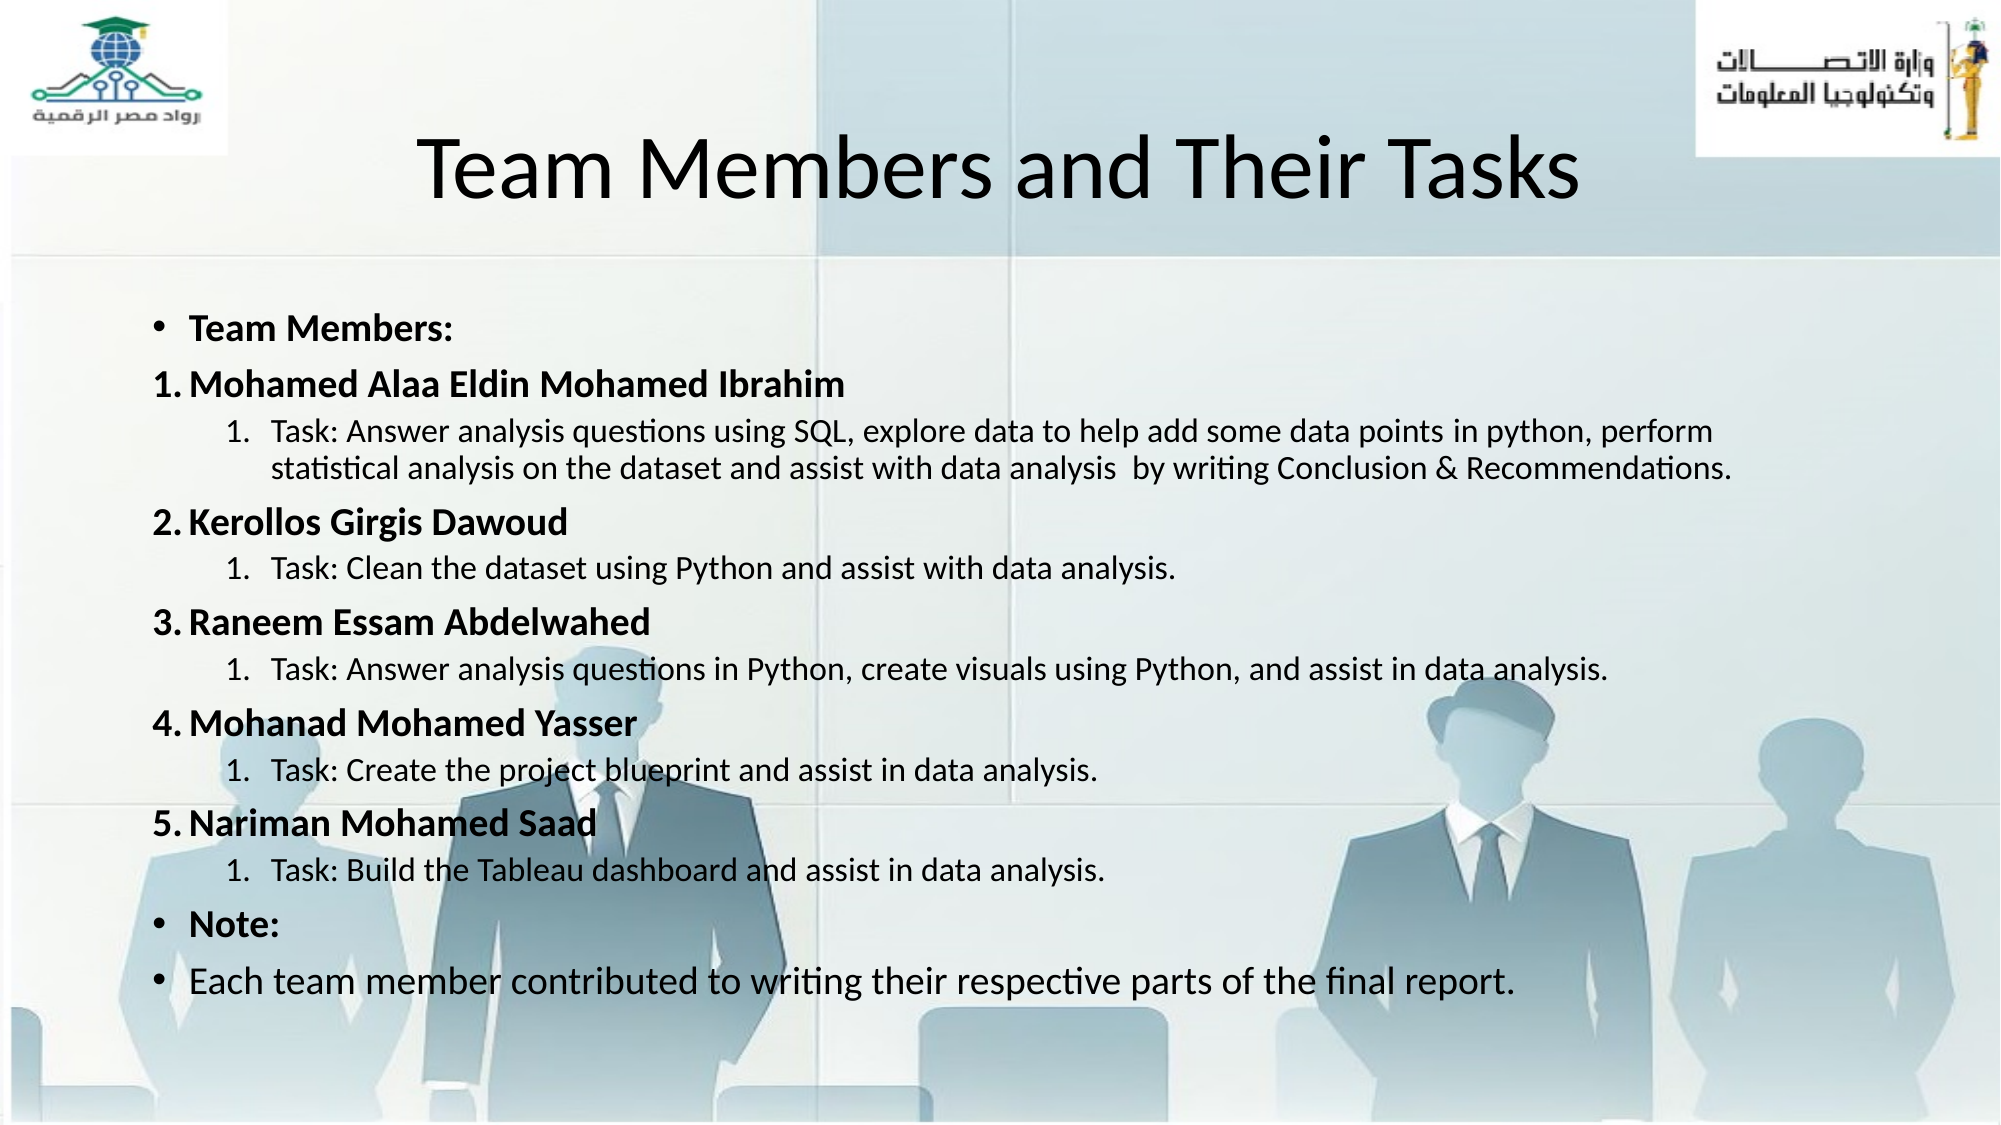

# Team Members and Their Tasks
Team Members:
Mohamed Alaa Eldin Mohamed Ibrahim
Task: Answer analysis questions using SQL, explore data to help add some data points in python, perform statistical analysis on the dataset and assist with data analysis  by writing Conclusion & Recommendations.
Kerollos Girgis Dawoud
Task: Clean the dataset using Python and assist with data analysis.
Raneem Essam Abdelwahed
Task: Answer analysis questions in Python, create visuals using Python, and assist in data analysis.
Mohanad Mohamed Yasser
Task: Create the project blueprint and assist in data analysis.
Nariman Mohamed Saad
Task: Build the Tableau dashboard and assist in data analysis.
Note:
Each team member contributed to writing their respective parts of the final report.